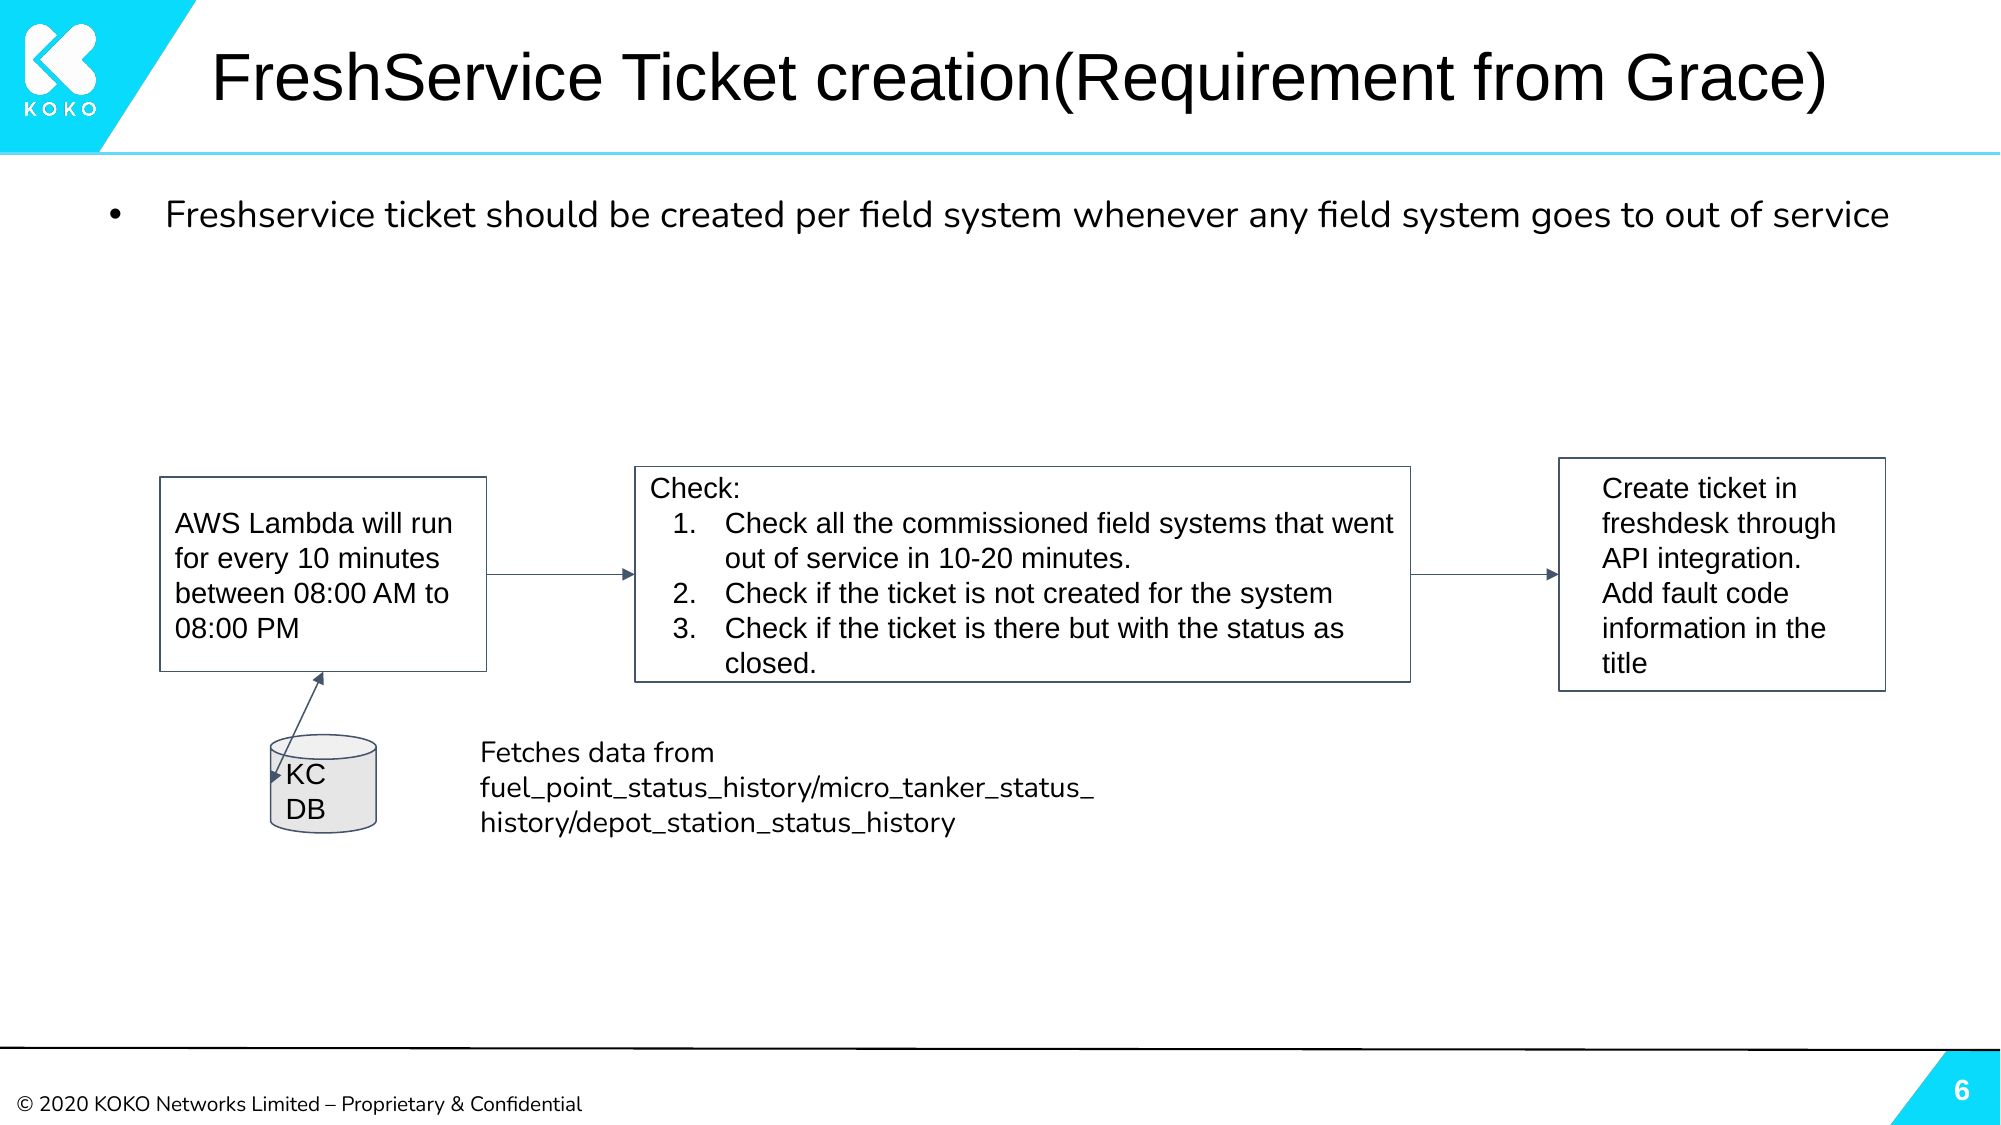

# FreshService Ticket creation(Requirement from Grace)
Freshservice ticket should be created per field system whenever any field system goes to out of service
Create ticket in freshdesk through API integration.
Add fault code information in the title
Check:
Check all the commissioned field systems that went out of service in 10-20 minutes.
Check if the ticket is not created for the system
Check if the ticket is there but with the status as closed.
AWS Lambda will run for every 10 minutes between 08:00 AM to 08:00 PM
Fetches data from fuel_point_status_history/micro_tanker_status_history/depot_station_status_history
KC DB
6